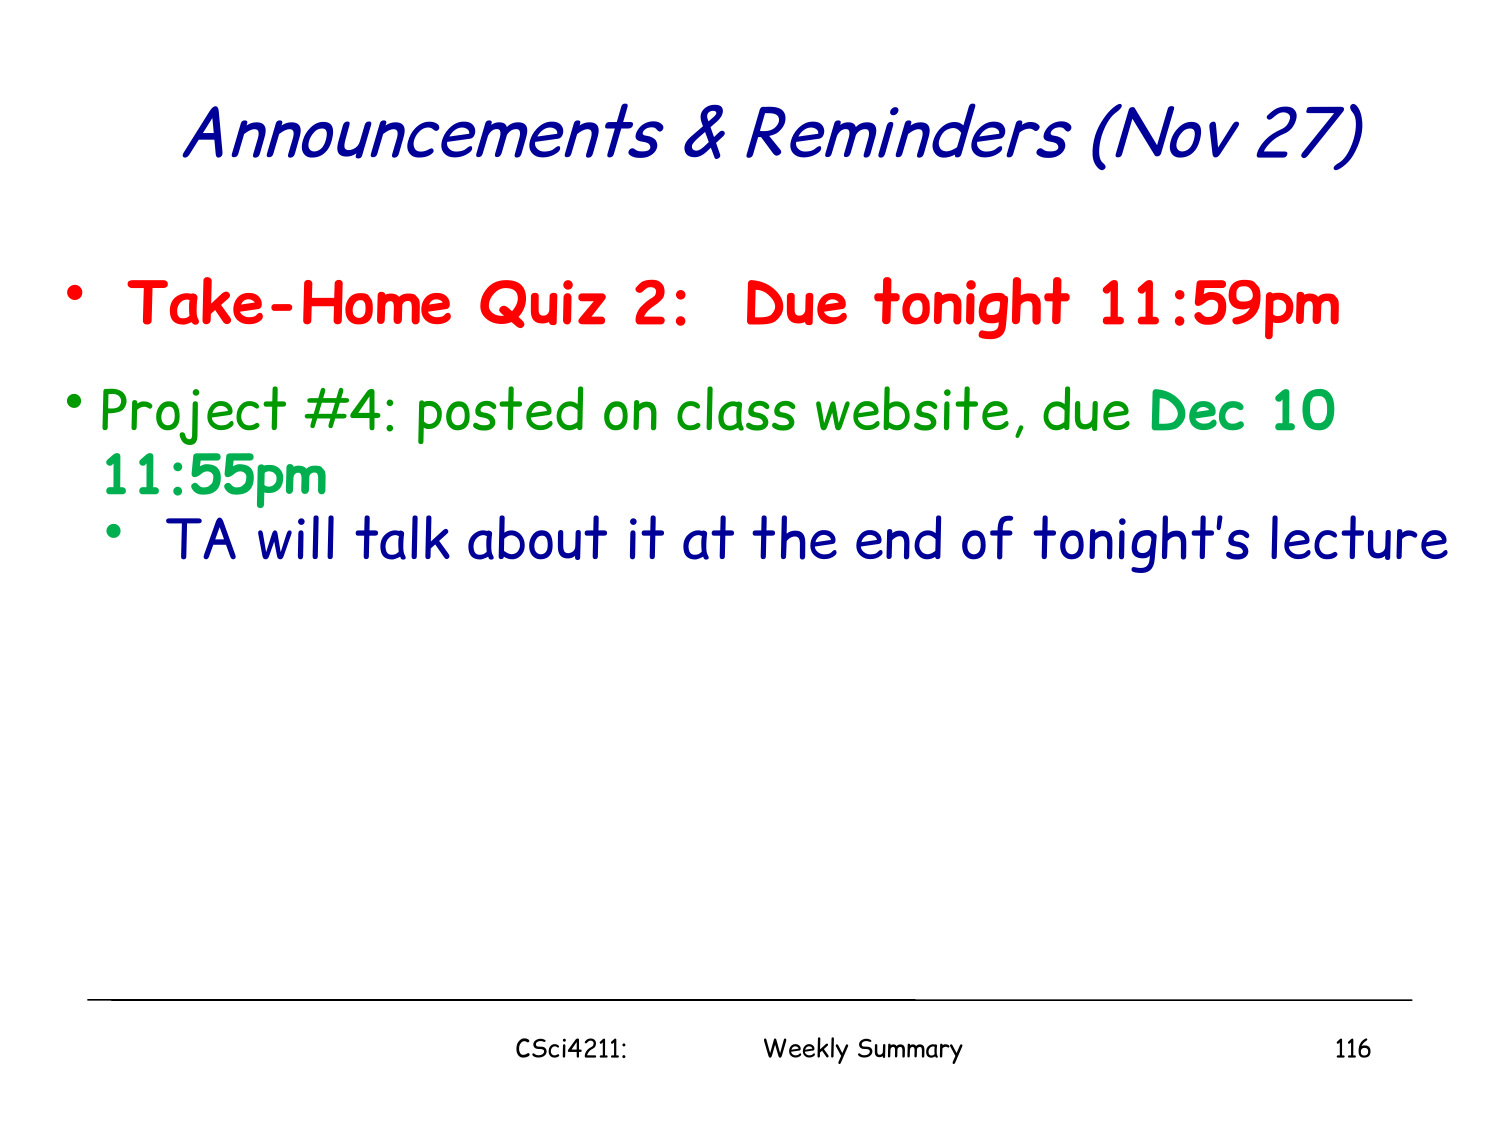

# Announcements & Reminders (Nov 27)

   Take-Home Quiz 2:  Due tonight 11:59pm

Project #4: posted on class website, due Dec 10 11:55pm
 TA will talk about it at the end of tonight’s lecture

CSci4211:                  Weekly Summary
116